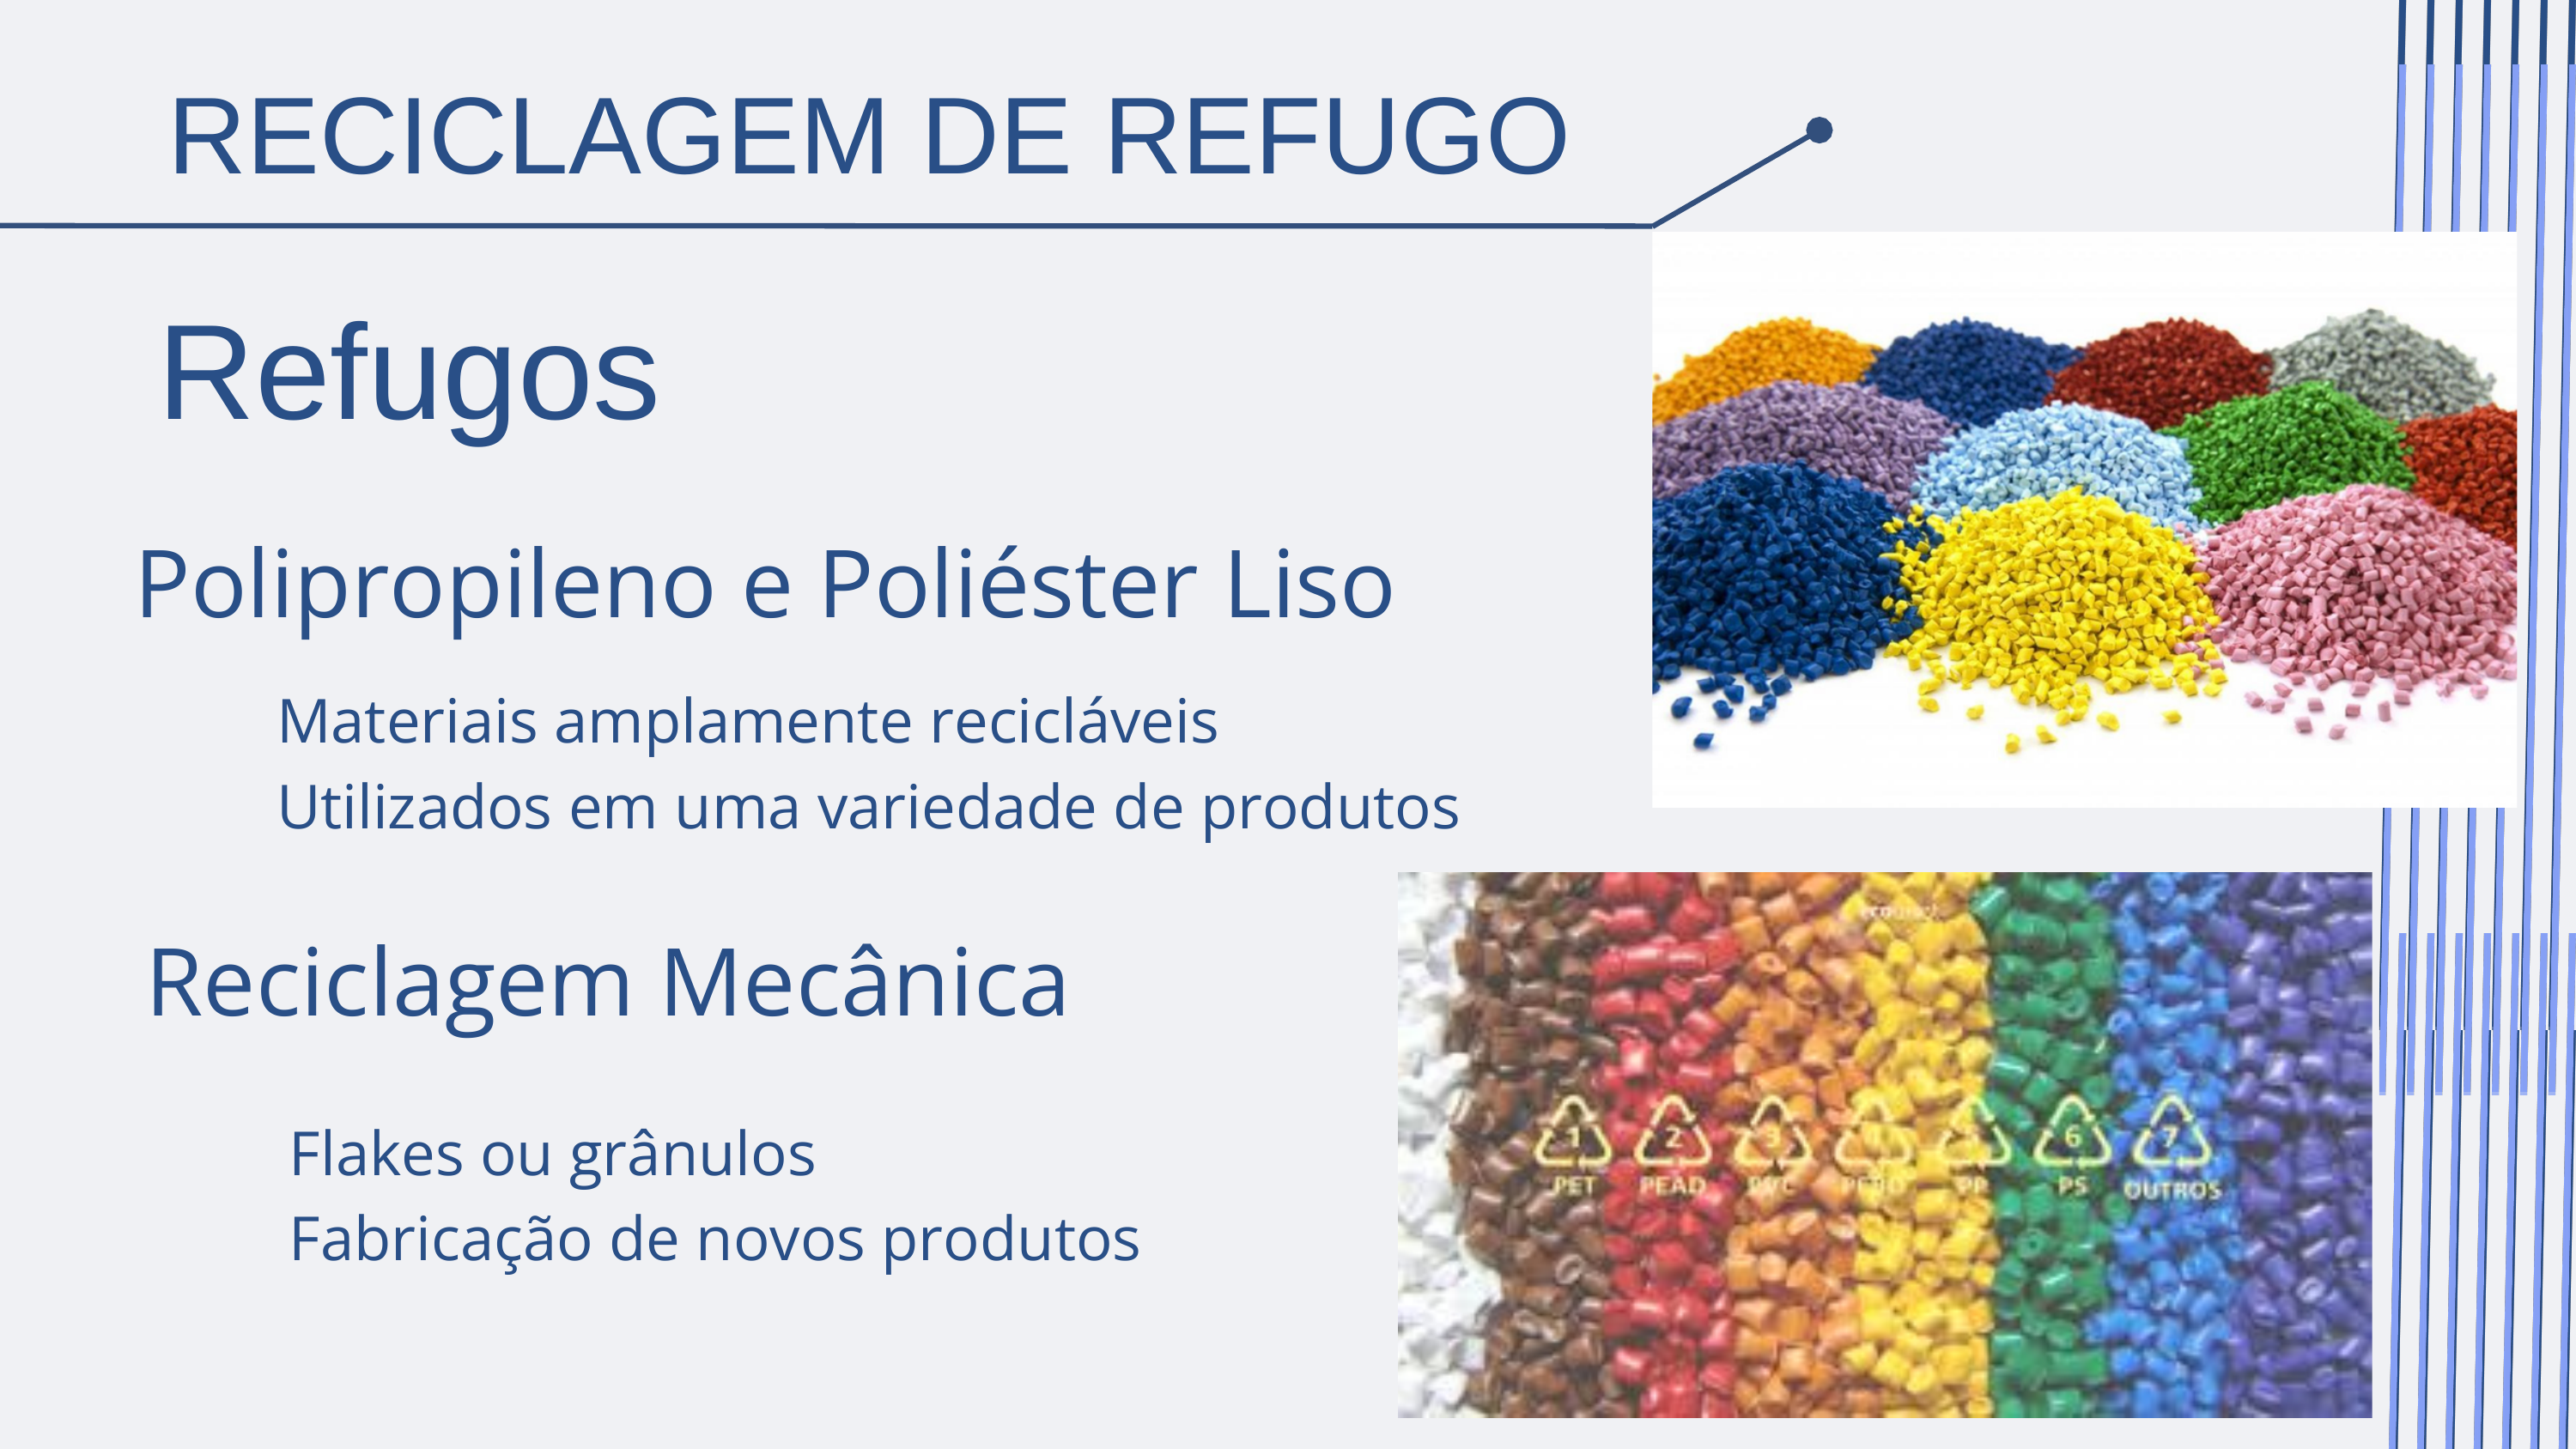

RECICLAGEM DE REFUGO

Refugos

Polipropileno e Poliéster Liso
Materiais amplamente recicláveis
Utilizados em uma variedade de produtos

Reciclagem Mecânica
Flakes ou grânulos
Fabricação de novos produtos